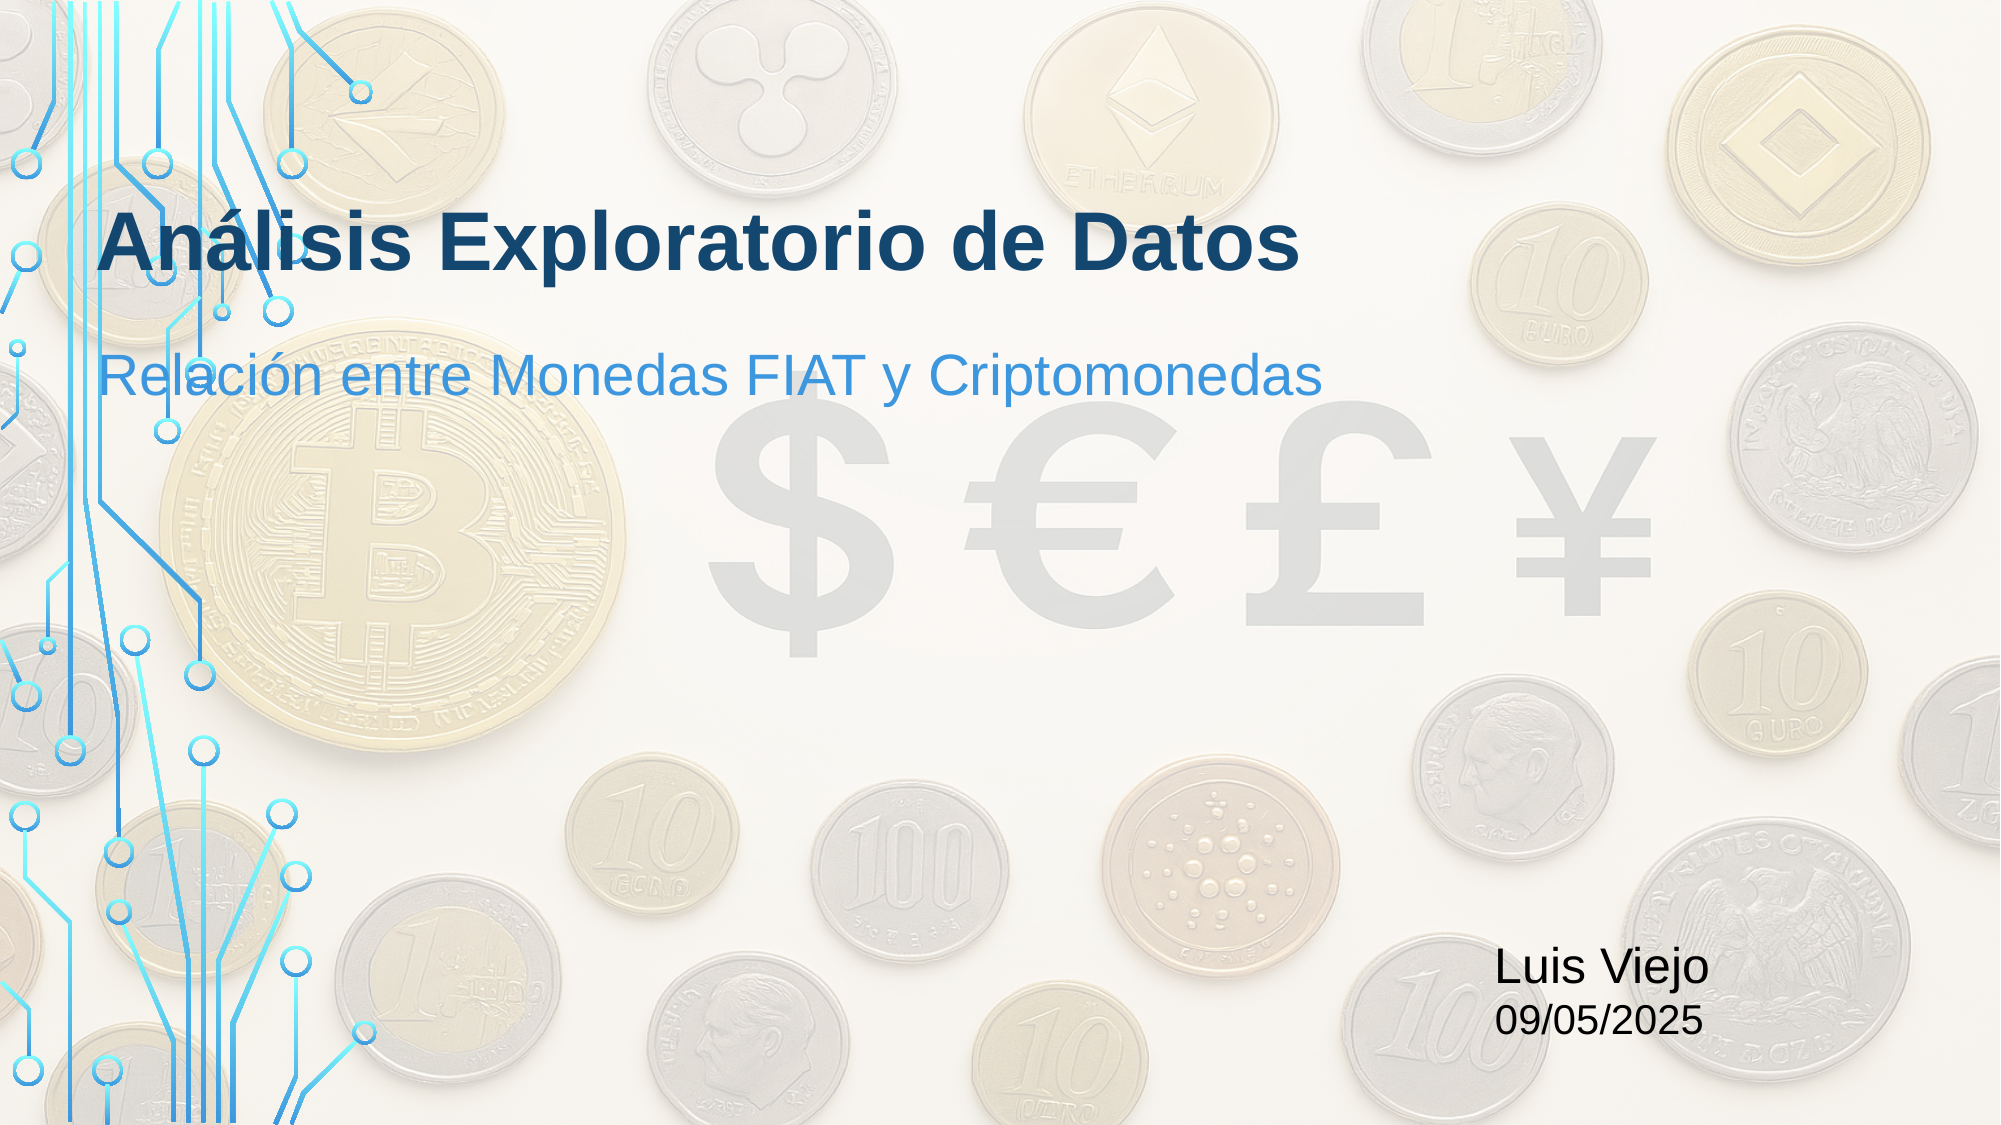

Análisis Exploratorio de Datos
Relación entre Monedas FIAT y Criptomonedas
Luis Viejo
09/05/2025